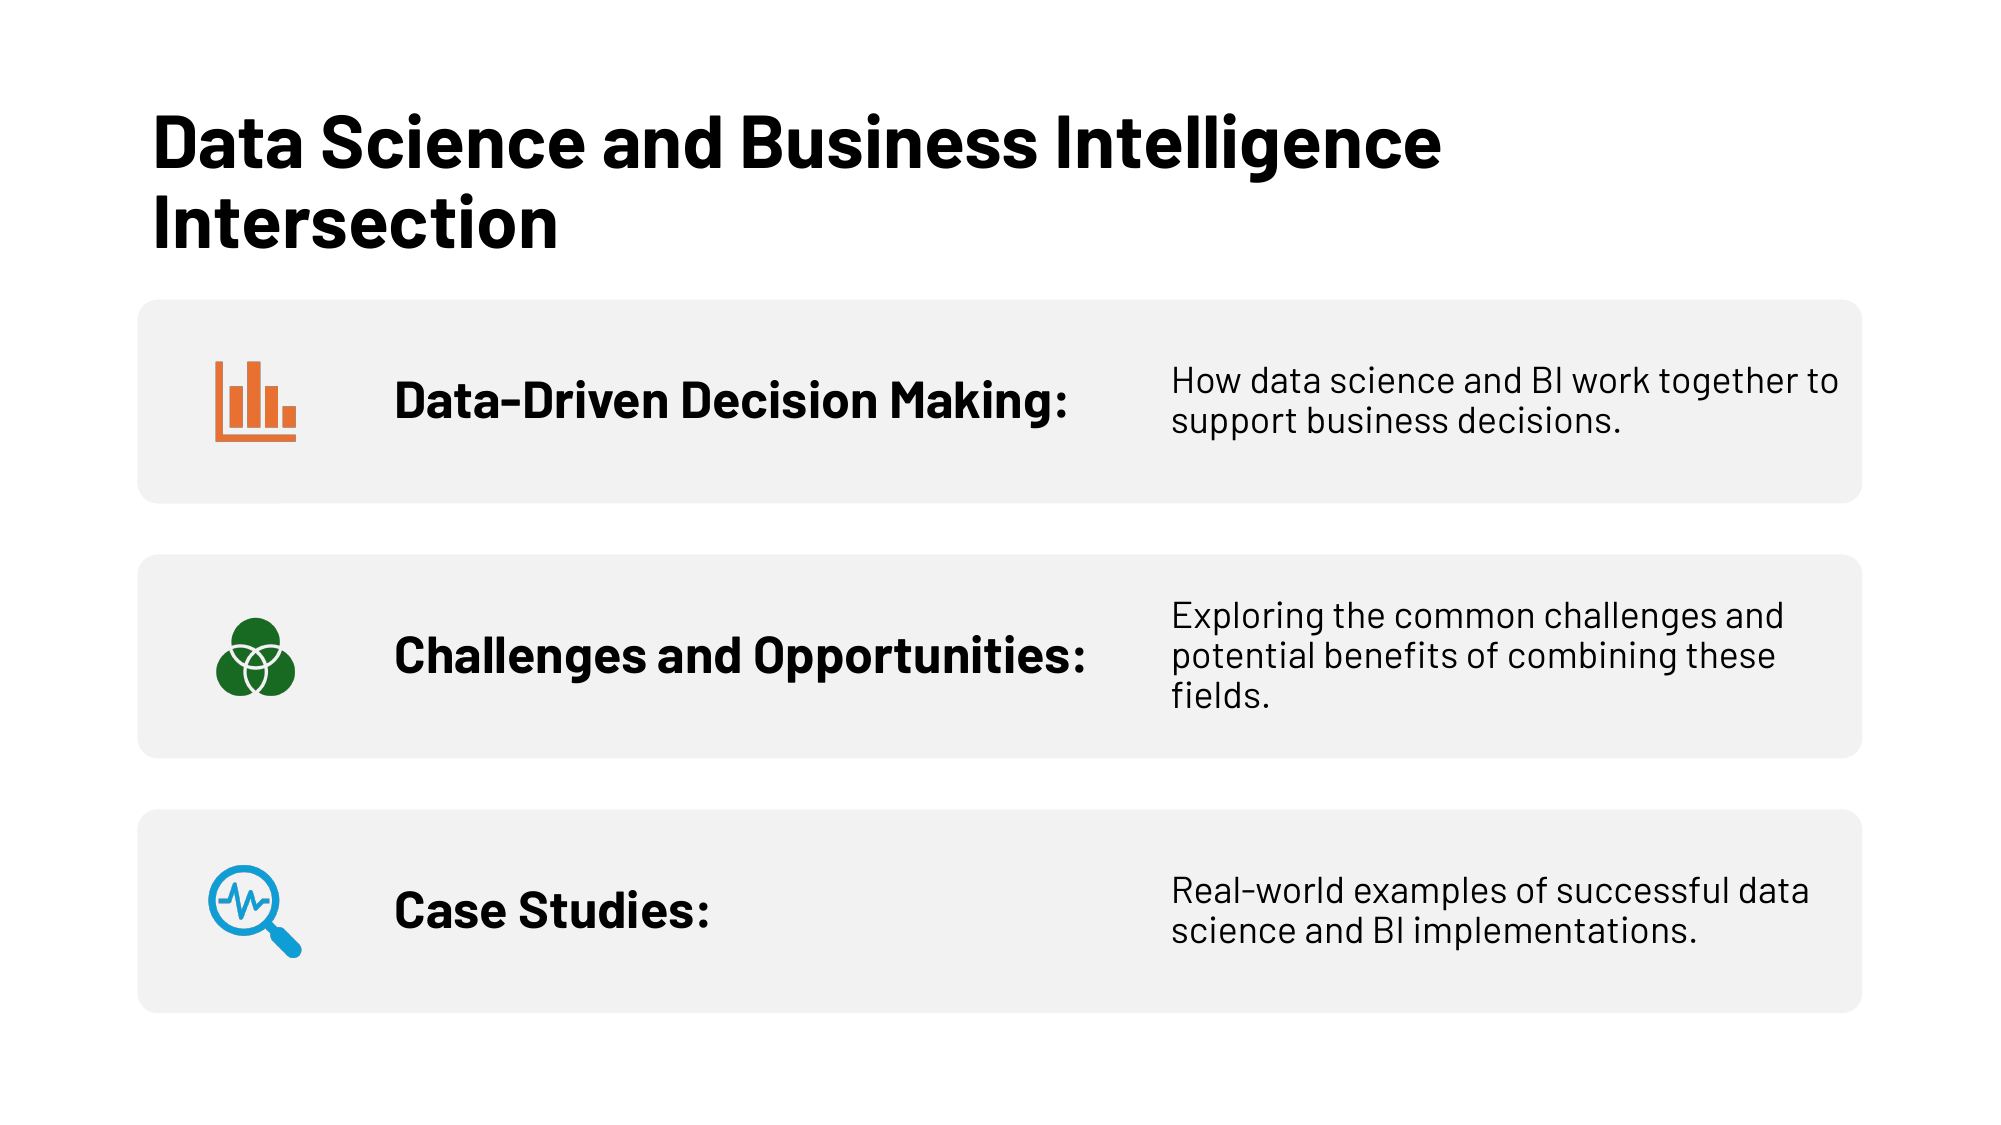

# Data Science and Business Intelligence Intersection
Data-Driven Decision Making:
How data science and BI work together to support business decisions.
Challenges and Opportunities:
Exploring the common challenges and potential benefits of combining these fields.
Case Studies:
Real-world examples of successful data science and BI implementations.